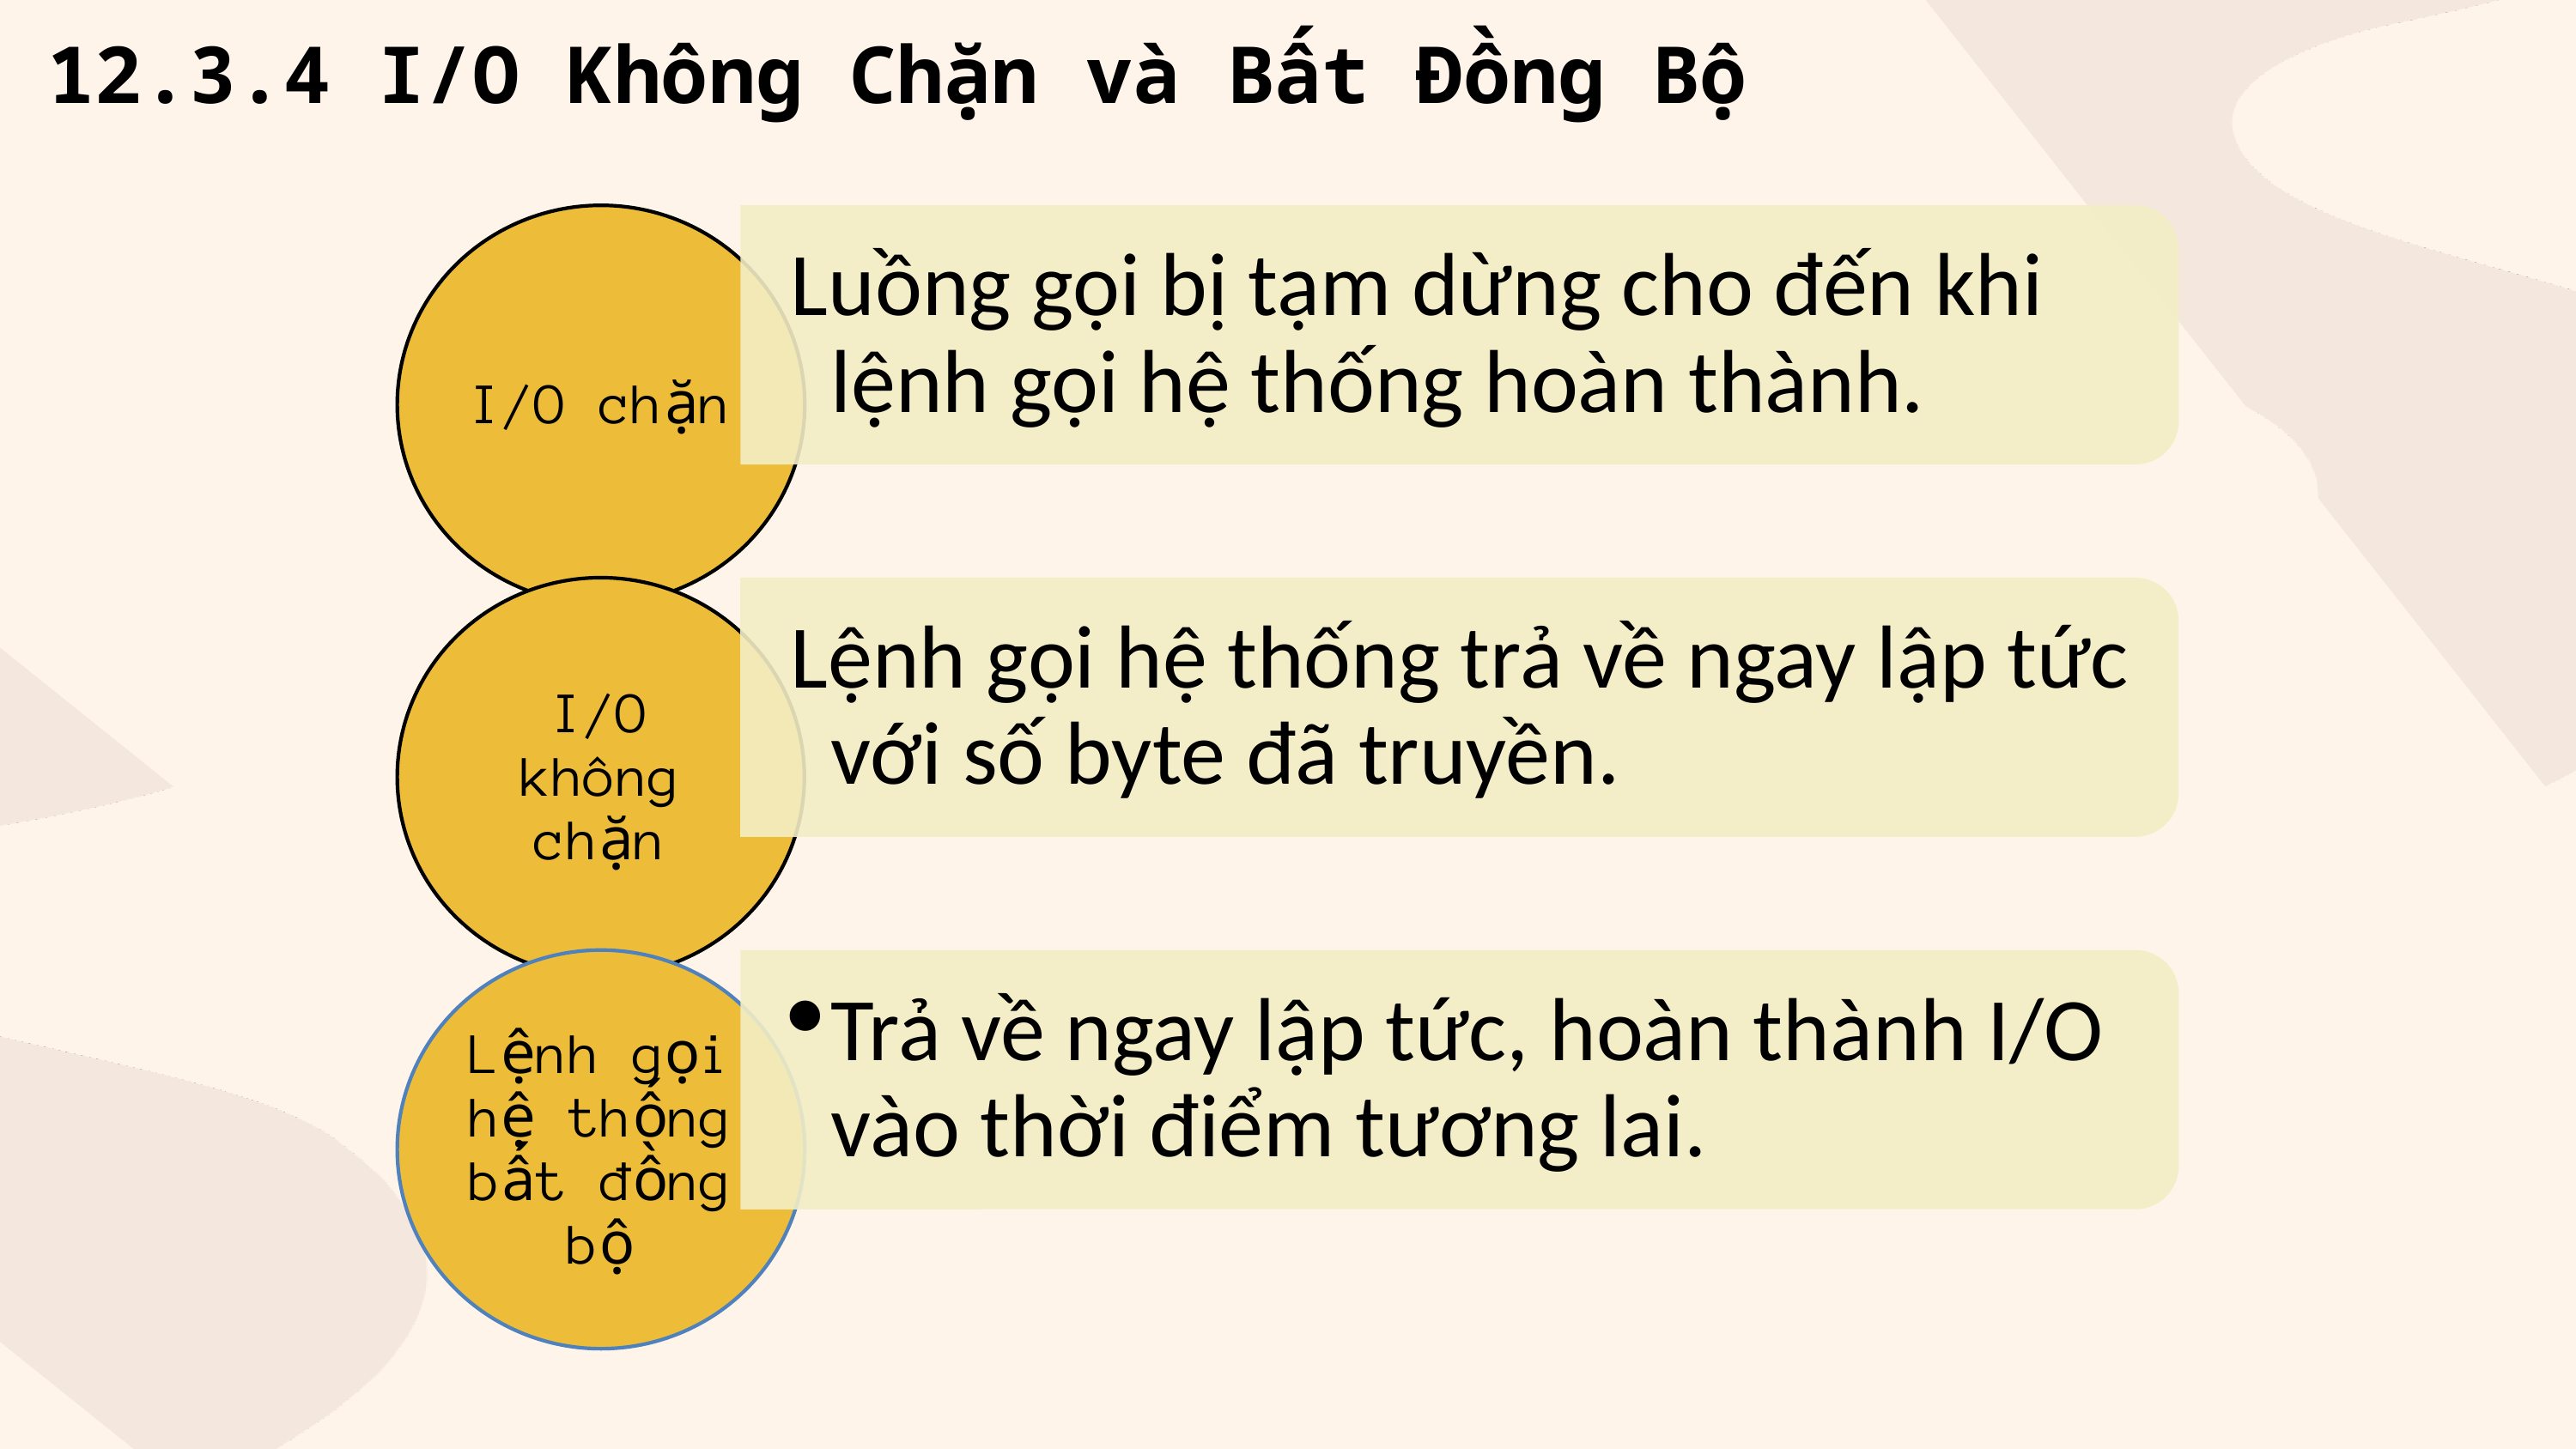

12.3.4 I/O Không Chặn và Bất Đồng Bộ
I/O chặn
Luồng gọi bị tạm dừng cho đến khi lệnh gọi hệ thống hoàn thành.
I/O không chặn
Lệnh gọi hệ thống trả về ngay lập tức với số byte đã truyền.
Lệnh gọi hệ thống bất đồng bộ
Trả về ngay lập tức, hoàn thành I/O vào thời điểm tương lai.